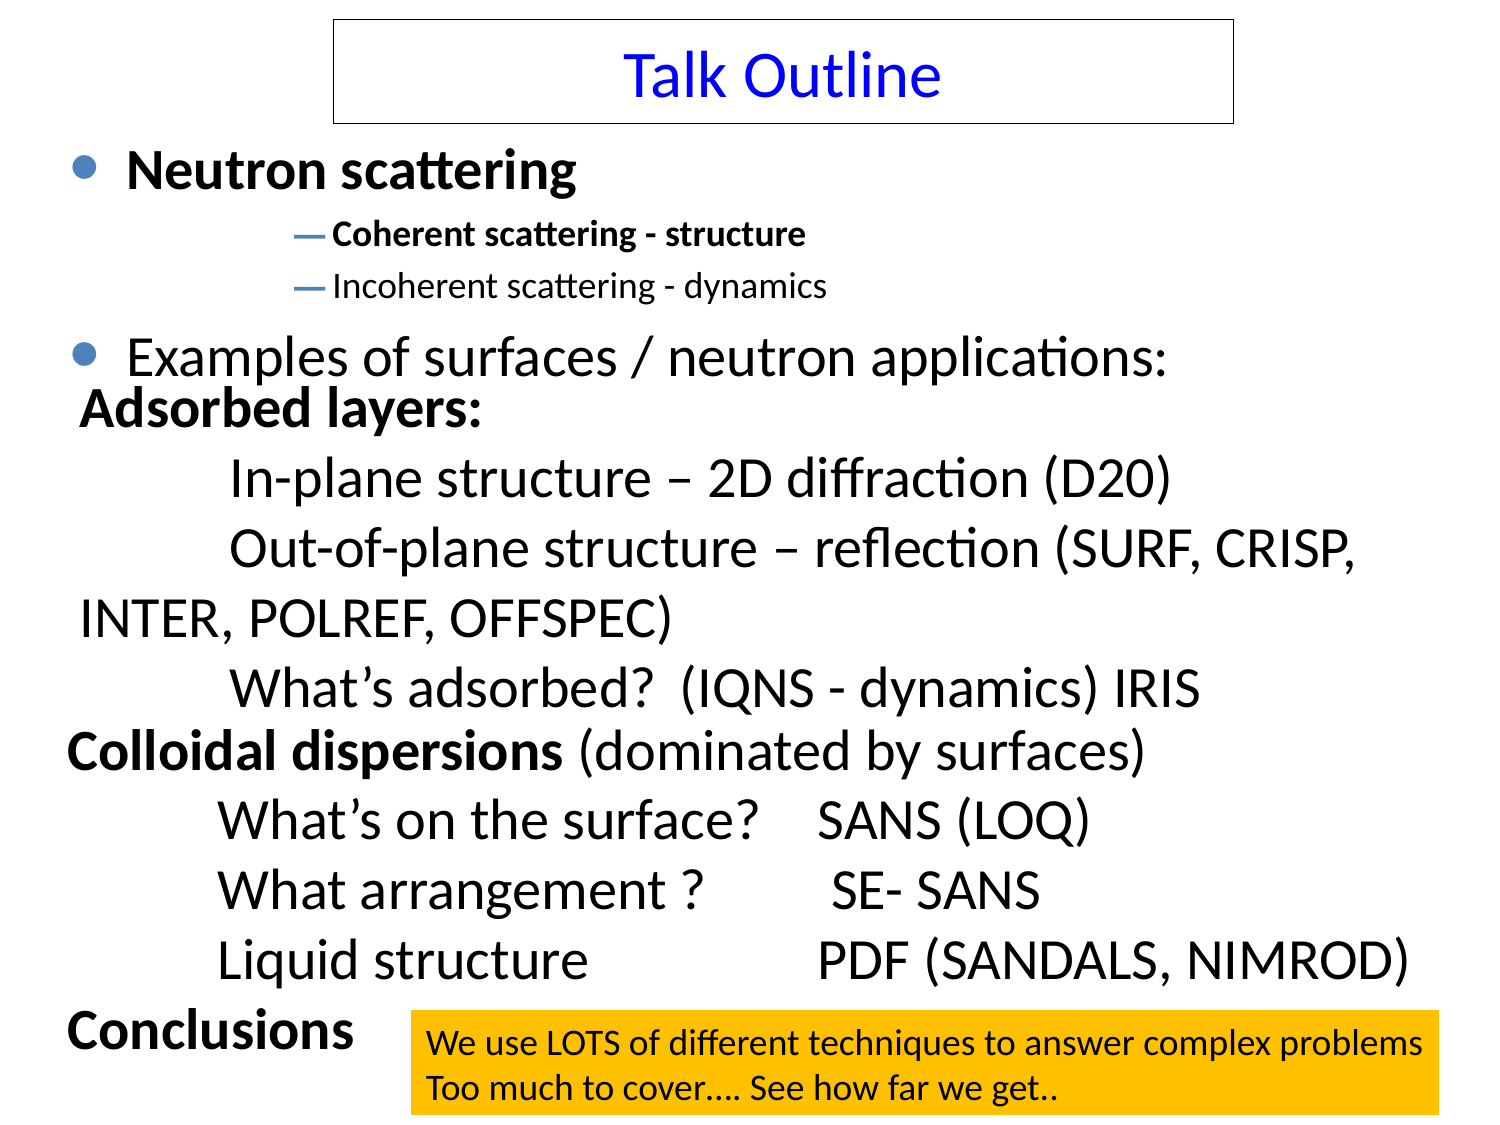

# Talk Outline
Neutron scattering
Coherent scattering - structure
Incoherent scattering - dynamics
Examples of surfaces / neutron applications:
Adsorbed layers:
	In-plane structure – 2D diffraction (D20)
	Out-of-plane structure – reflection (SURF, CRISP, 	INTER, POLREF, OFFSPEC)
	What’s adsorbed? 	(IQNS - dynamics) IRIS
Colloidal dispersions (dominated by surfaces)
	What’s on the surface?	SANS (LOQ)
	What arrangement ? 	 SE- SANS
	Liquid structure		PDF (SANDALS, NIMROD)
Conclusions
We use LOTS of different techniques to answer complex problems
Too much to cover…. See how far we get..